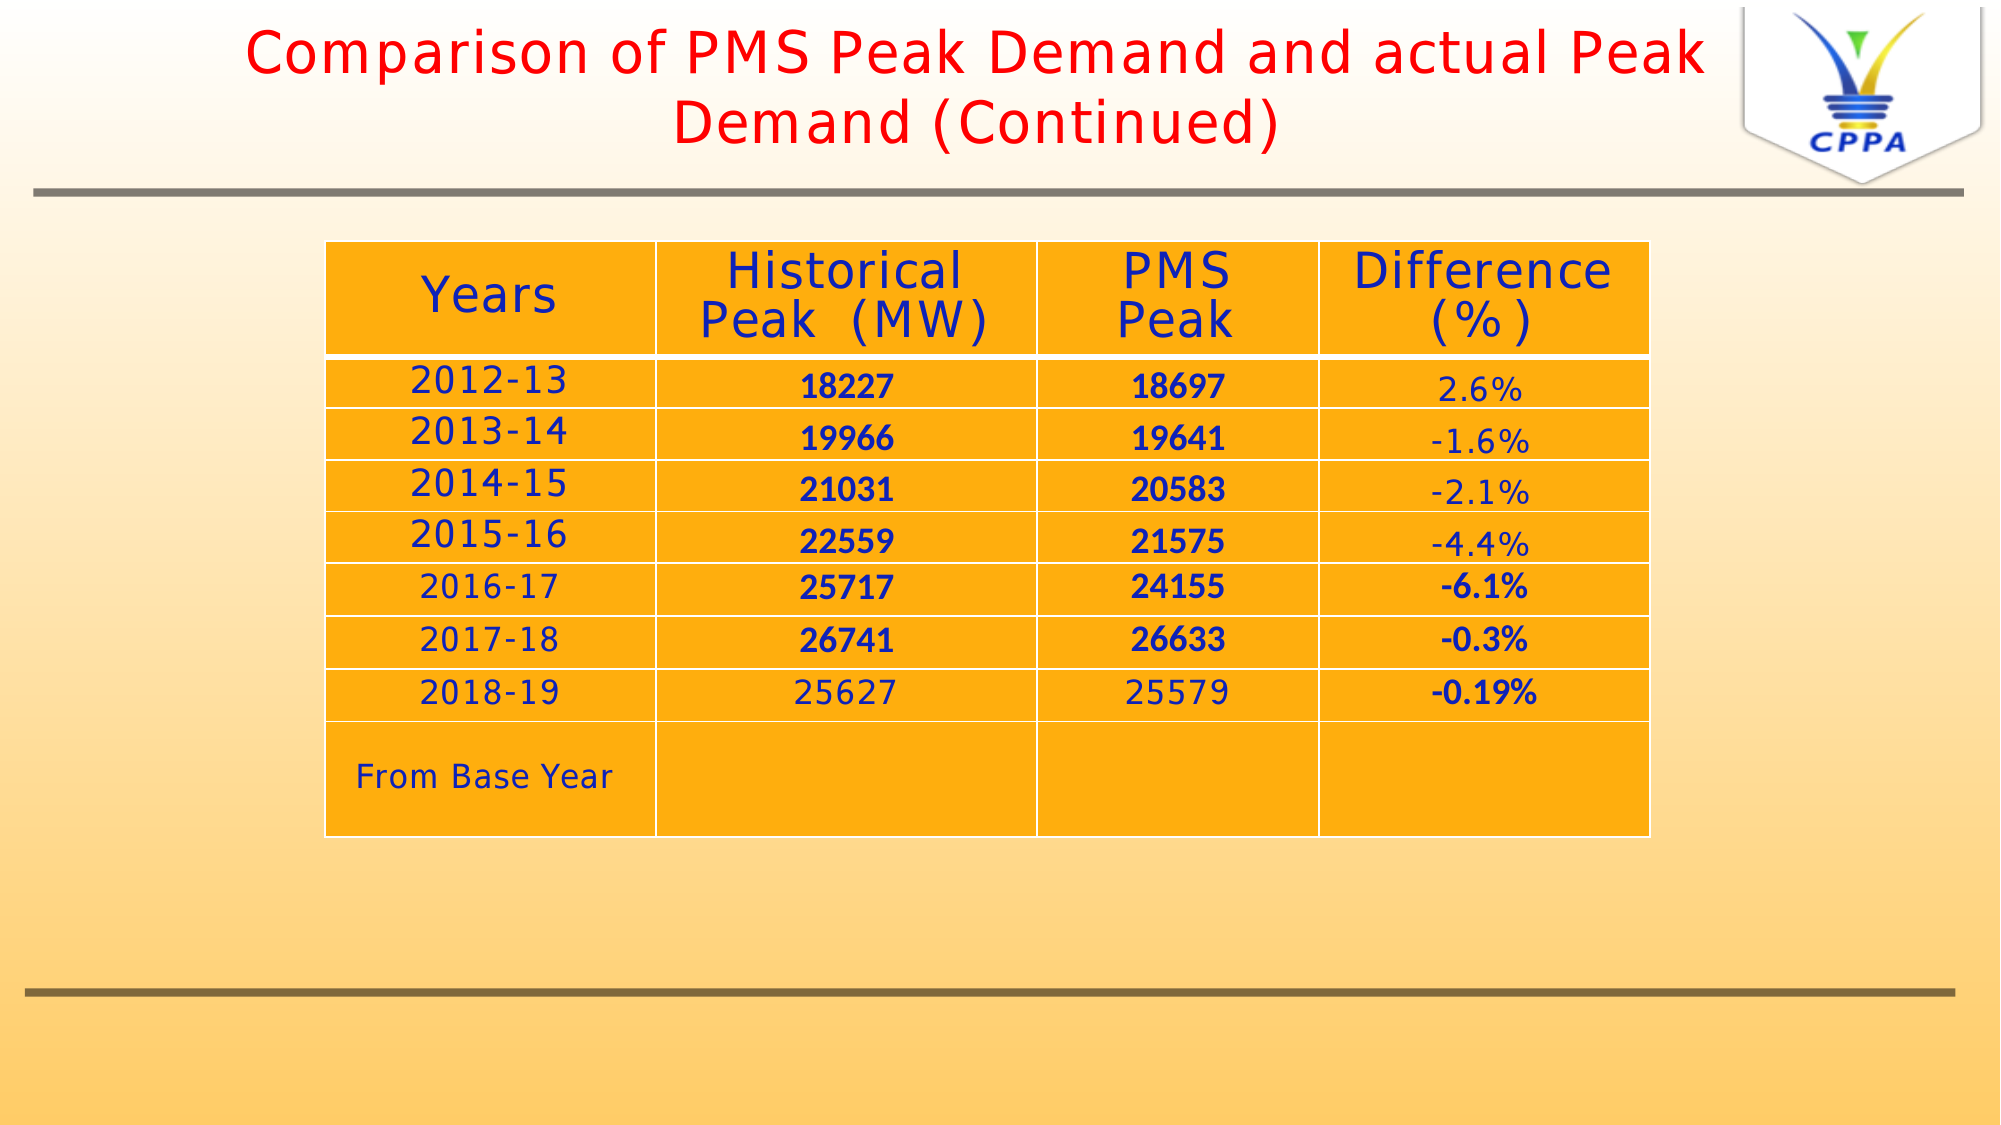

Comparison of PMS Peak Demand and actual Peak Demand (Continued)
| Years | Historical Peak (MW) | PMS Peak | Difference (%) |
| --- | --- | --- | --- |
| 2012-13 | 18227 | 18697 | 2.6% |
| 2013-14 | 19966 | 19641 | -1.6% |
| 2014-15 | 21031 | 20583 | -2.1% |
| 2015-16 | 22559 | 21575 | -4.4% |
| 2016-17 | 25717 | 24155 | -6.1% |
| 2017-18 | 26741 | 26633 | -0.3% |
| 2018-19 | 25627 | 25579 | -0.19% |
| From Base Year |  |  |  |